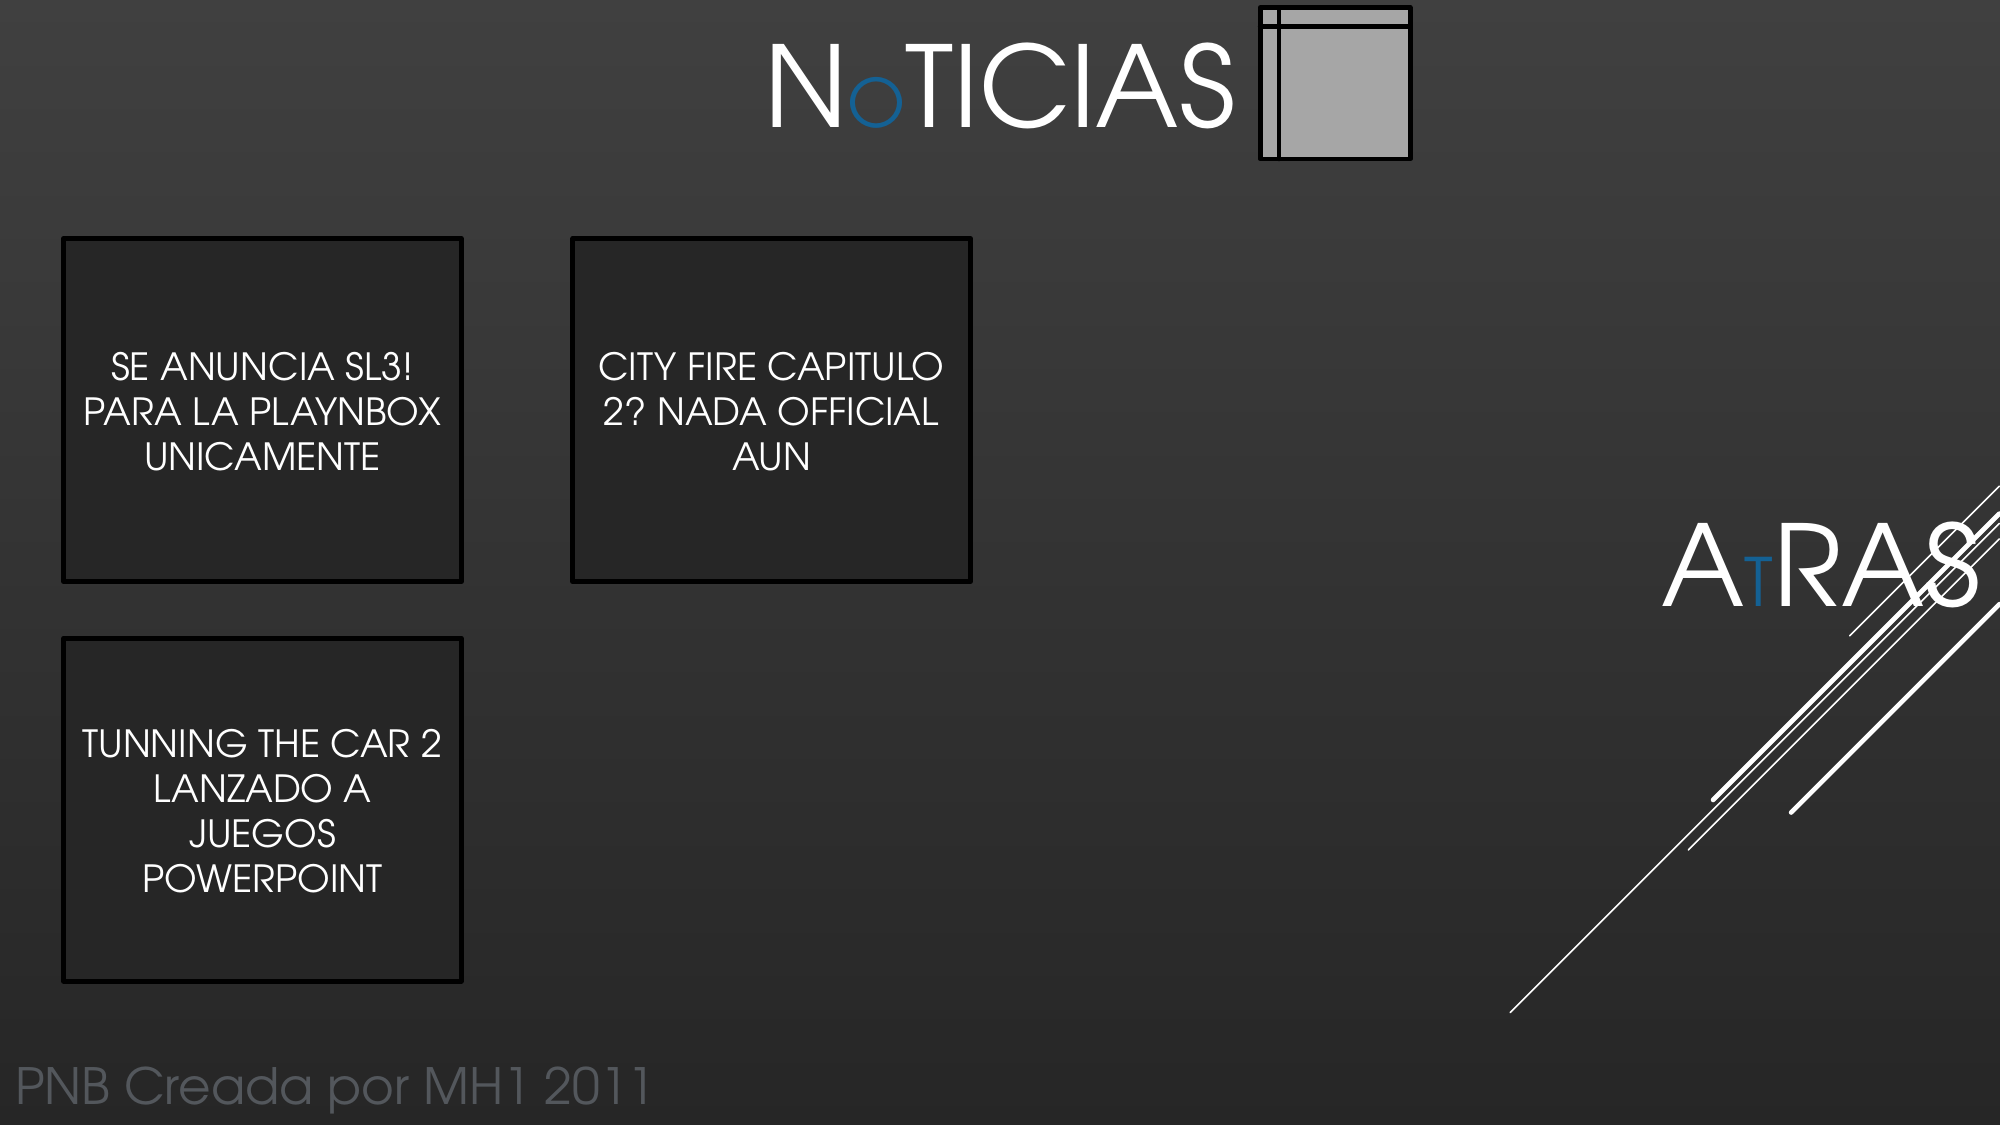

NOTICIAS

SE ANUNCIA SL3! PARA LA PLAYNBOX UNICAMENTE
CITY FIRE CAPITULO 2? NADA OFFICIAL AUN
ATRAS
TUNNING THE CAR 2 LANZADO A JUEGOS POWERPOINT
PNB Creada por MH1 2011